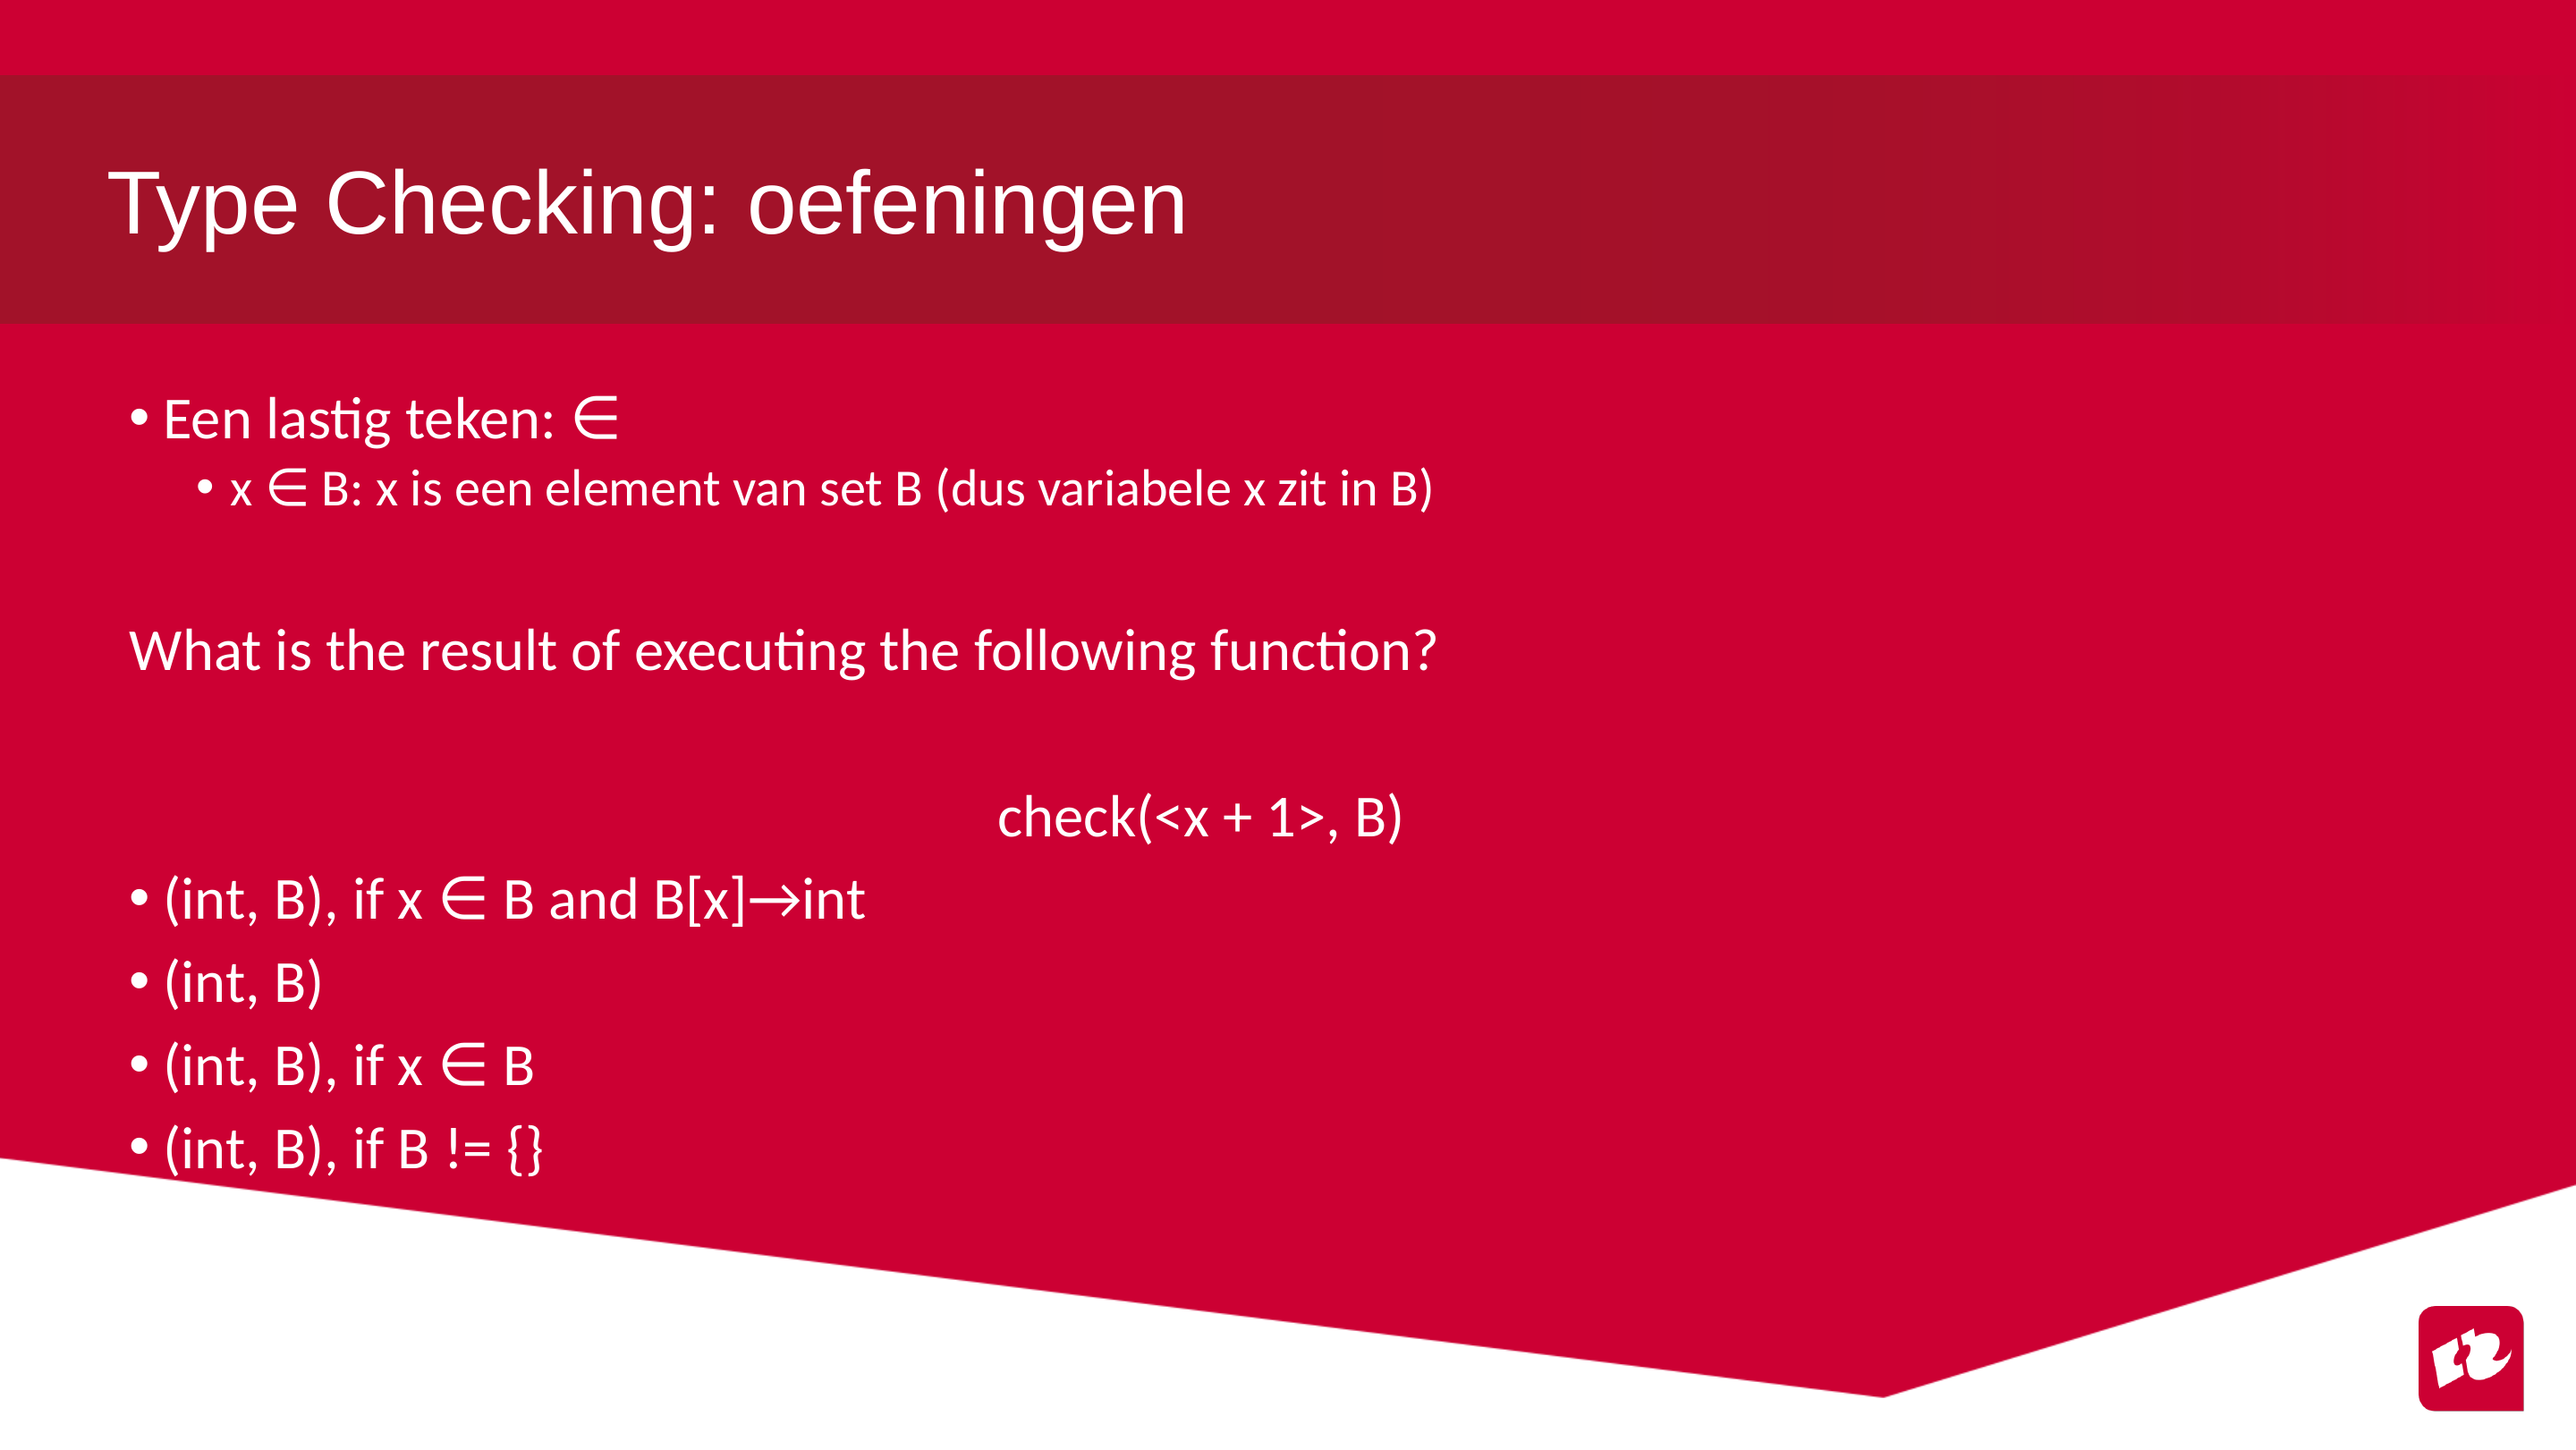

# Type Checking: oefeningen
Een lastig teken: ∈
x ∈ B: x is een element van set B (dus variabele x zit in B)

What is the result of executing the following function?

check(<x + 1>, B)
(int, B), if x ∈ B and B[x]→int
(int, B)
(int, B), if x ∈ B
(int, B), if B != {}